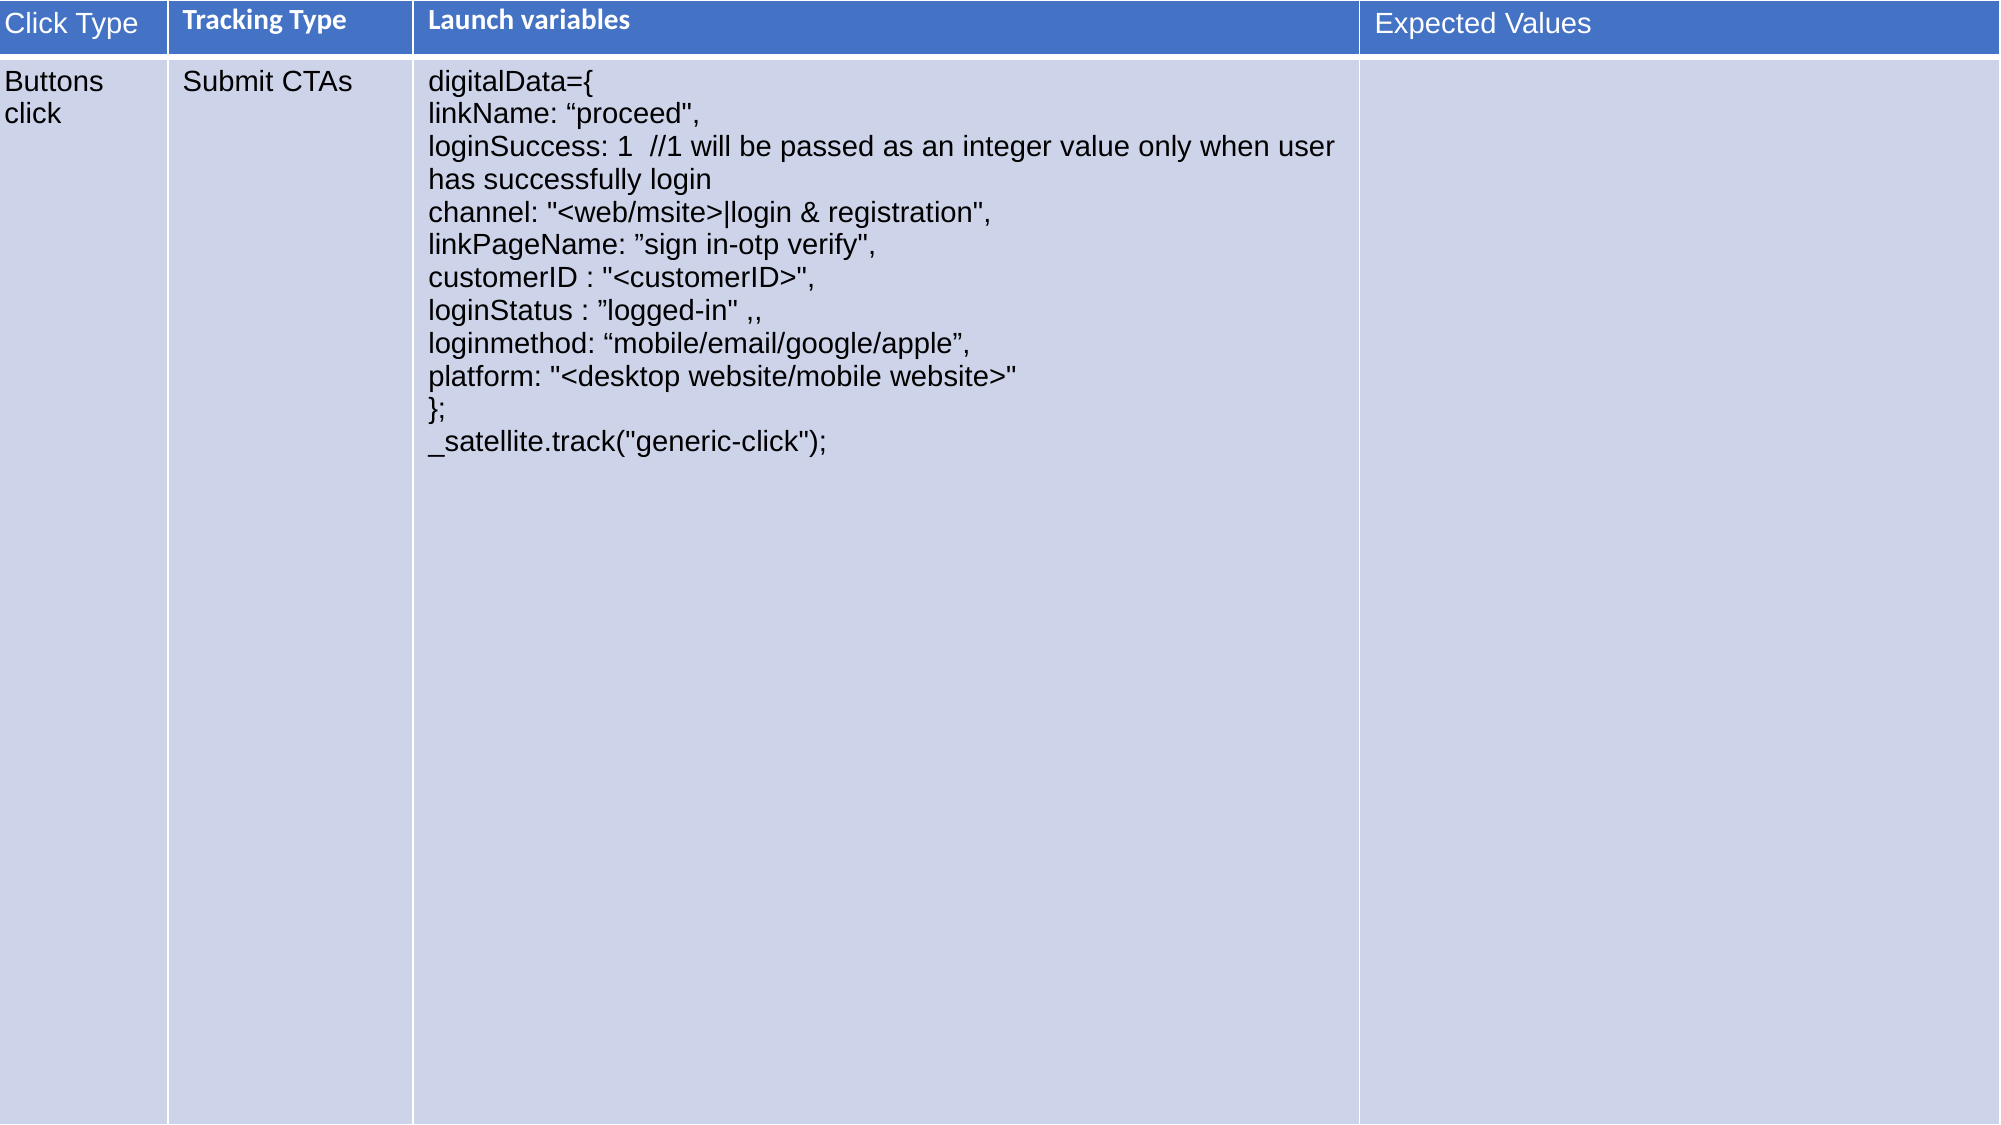

| Click Type | Tracking Type | Launch variables | Expected Values |
| --- | --- | --- | --- |
| Buttons click | Submit CTAs | digitalData={ linkName: “proceed", loginSuccess: 1 //1 will be passed as an integer value only when user has successfully login channel: "<web/msite>|login & registration", linkPageName: ”sign in-otp verify", customerID : "<customerID>", loginStatus : ”logged-in" ,, loginmethod: “mobile/email/google/apple”, platform: "<desktop website/mobile website>" }; \_satellite.track("generic-click"); |  |